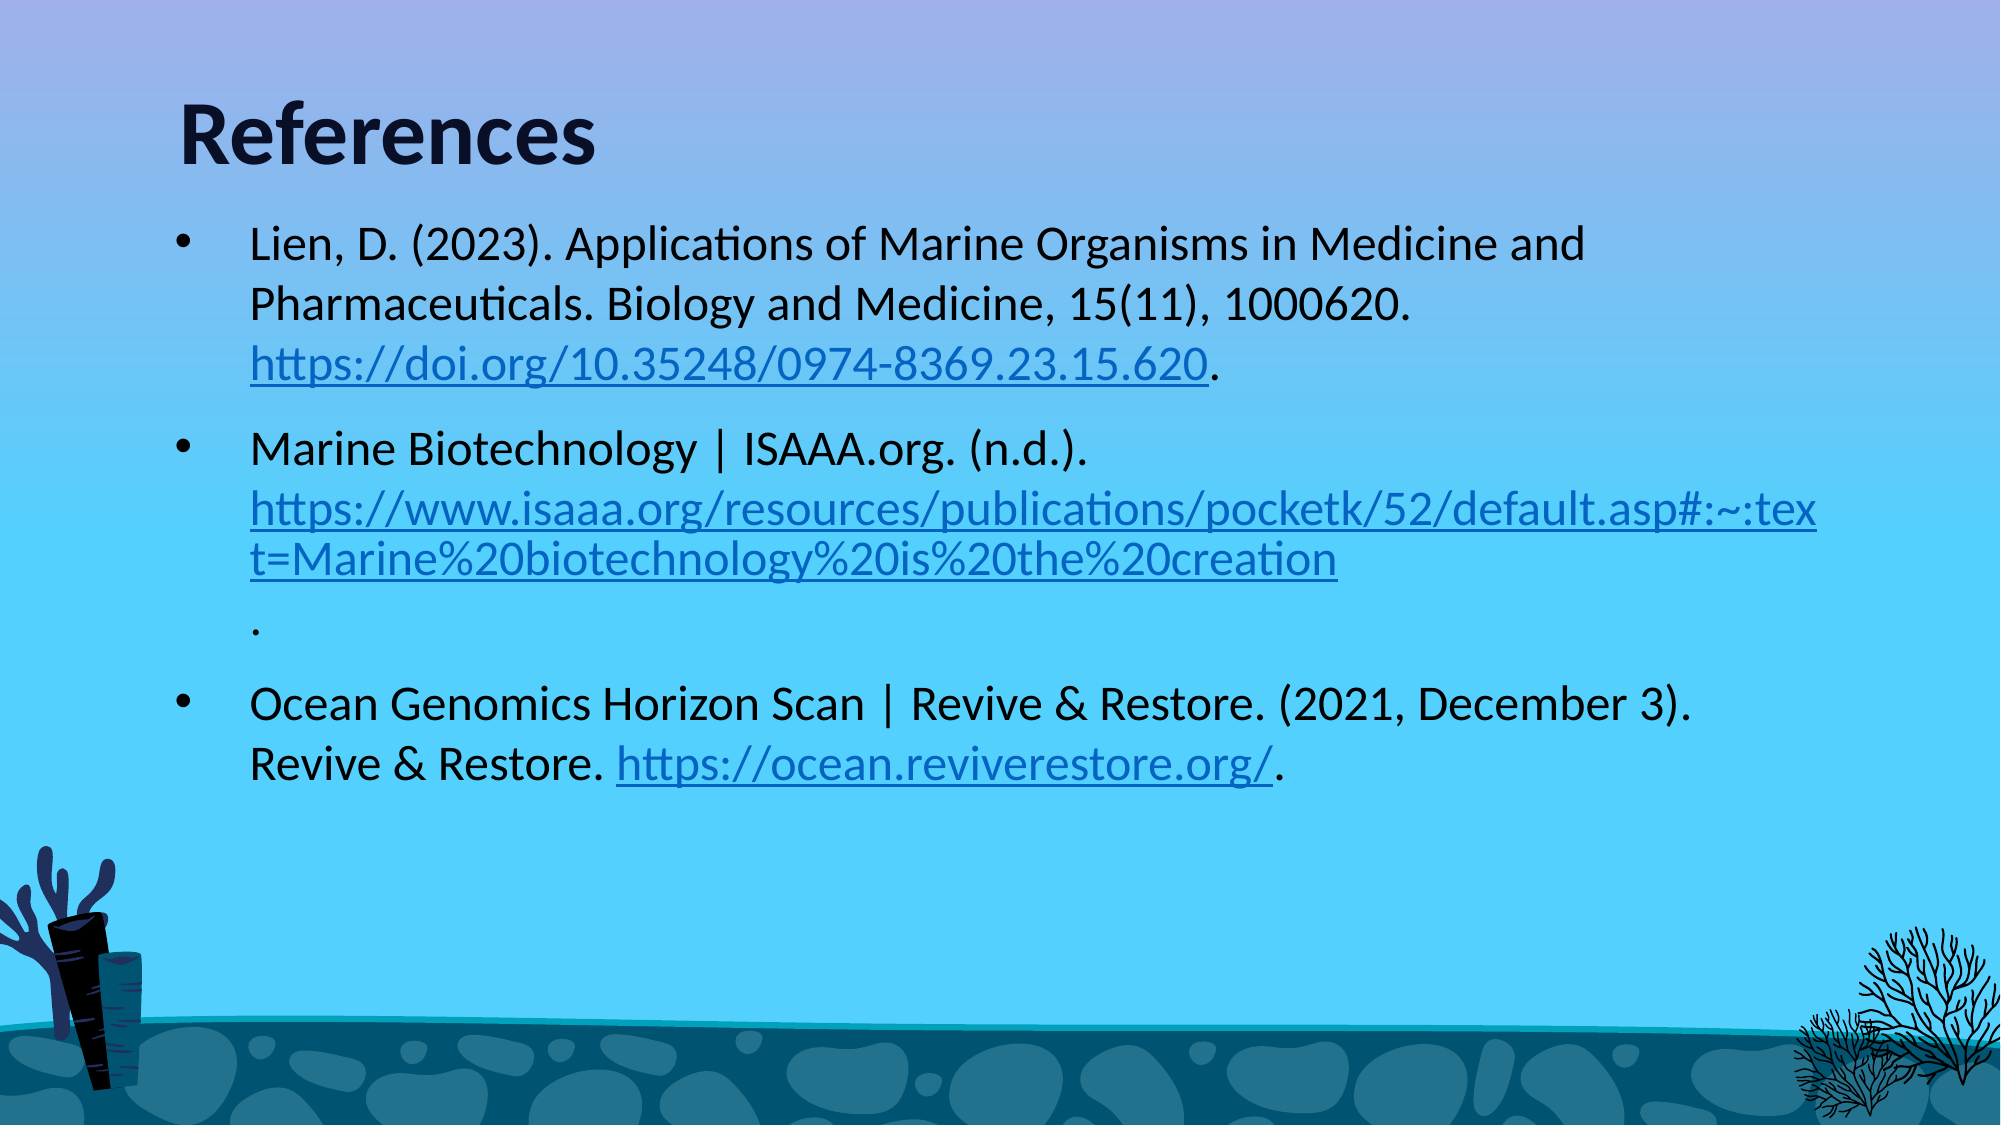

References
Lien, D. (2023). Applications of Marine Organisms in Medicine and Pharmaceuticals. Biology and Medicine, 15(11), 1000620. https://doi.org/10.35248/0974-8369.23.15.620.
Marine Biotechnology | ISAAA.org. (n.d.). https://www.isaaa.org/resources/publications/pocketk/52/default.asp#:~:text=Marine%20biotechnology%20is%20the%20creation.
Ocean Genomics Horizon Scan | Revive & Restore. (2021, December 3). Revive & Restore. https://ocean.reviverestore.org/.